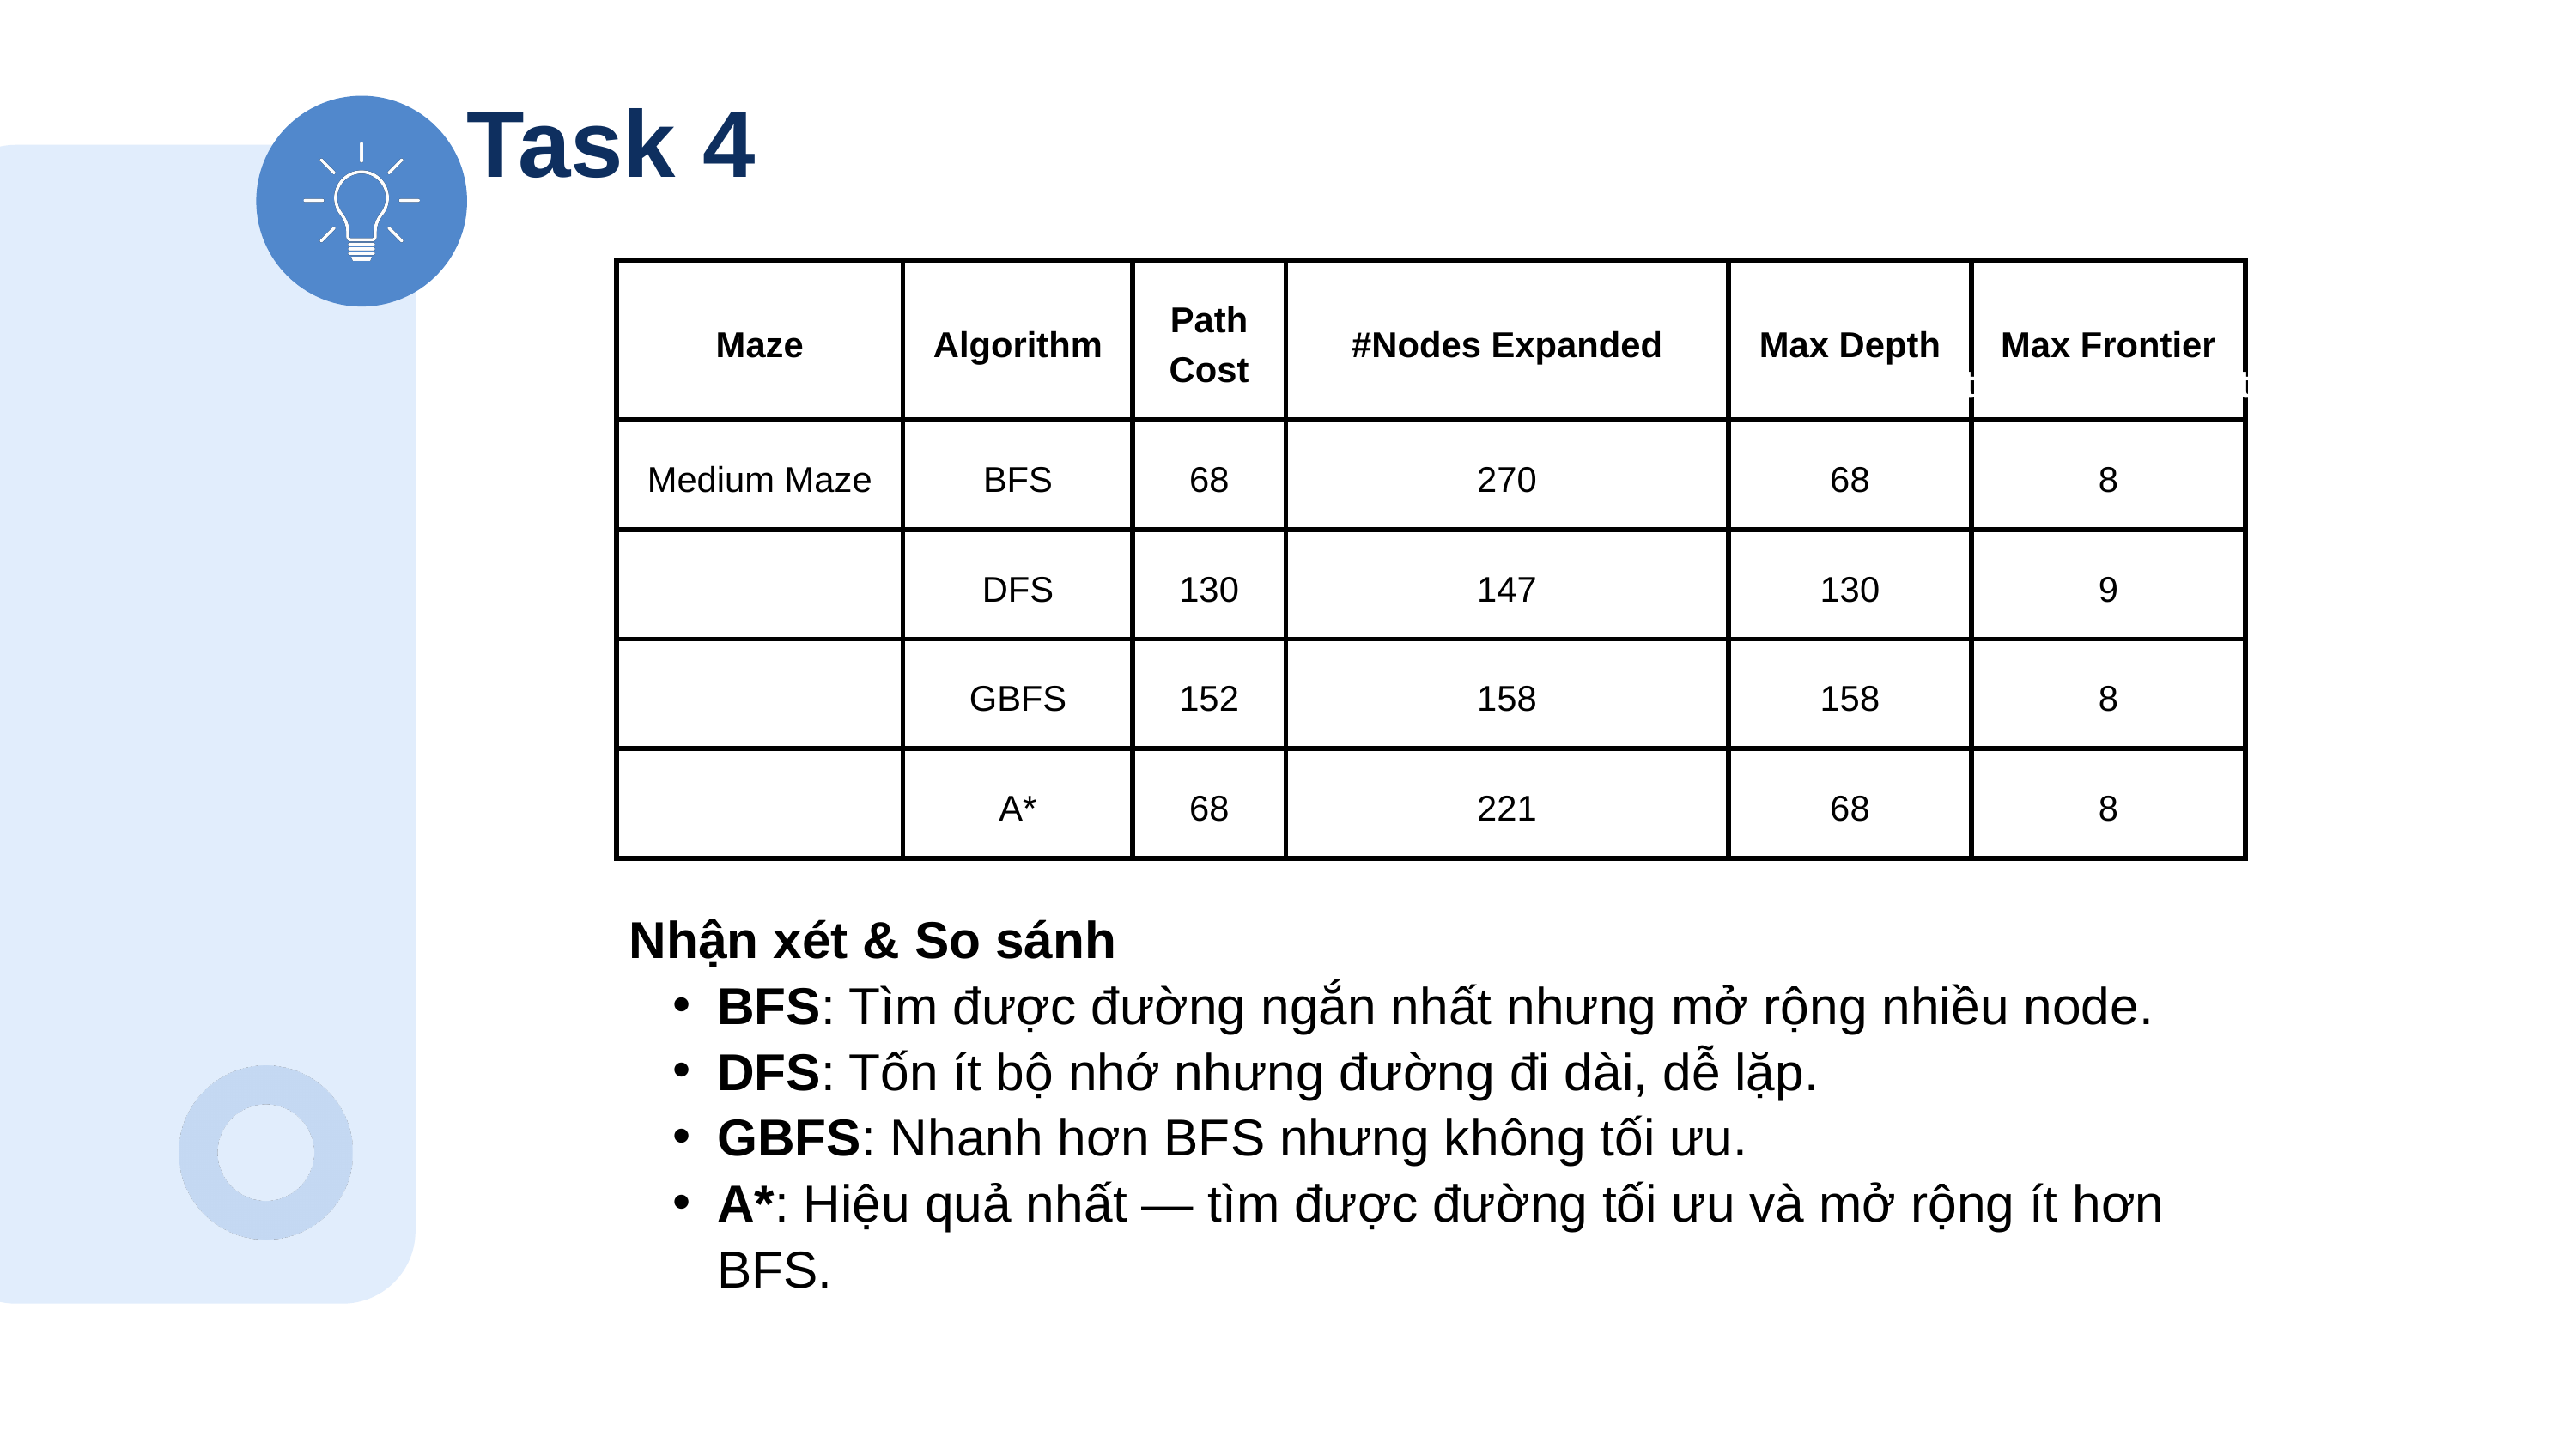

Task 4

| Maze | Algorithm | Path Cost | #Nodes Expanded | Max Depth | Max Frontier |
| --- | --- | --- | --- | --- | --- |
| Medium Maze | BFS | 68 | 270 | 68 | 8 |
|  | DFS | 130 | 147 | 130 | 9 |
|  | GBFS | 152 | 158 | 158 | 8 |
|  | A\* | 68 | 221 | 68 | 8 |
Arctic Area Protection
Nhận xét & So sánh
BFS: Tìm được đường ngắn nhất nhưng mở rộng nhiều node.
DFS: Tốn ít bộ nhớ nhưng đường đi dài, dễ lặp.
GBFS: Nhanh hơn BFS nhưng không tối ưu.
A*: Hiệu quả nhất — tìm được đường tối ưu và mở rộng ít hơn BFS.